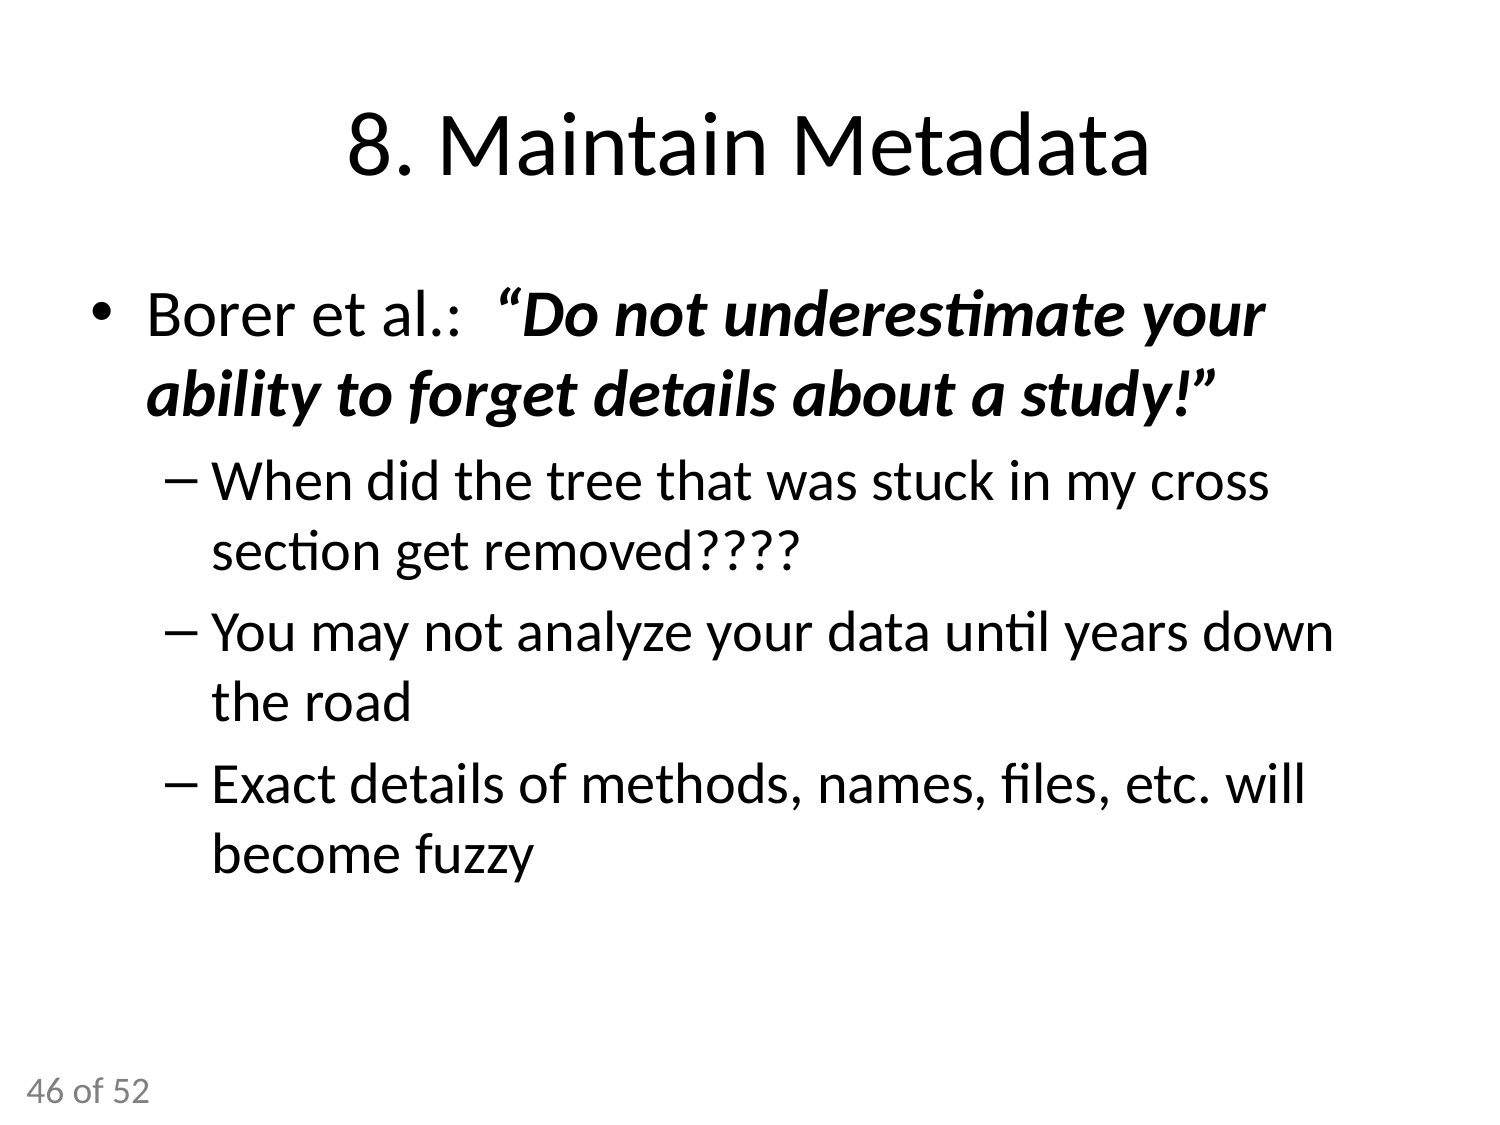

# 8. Maintain Metadata
Borer et al.:  “Do not underestimate your ability to forget details about a study!”
When did the tree that was stuck in my cross section get removed????
You may not analyze your data until years down the road
Exact details of methods, names, files, etc. will become fuzzy